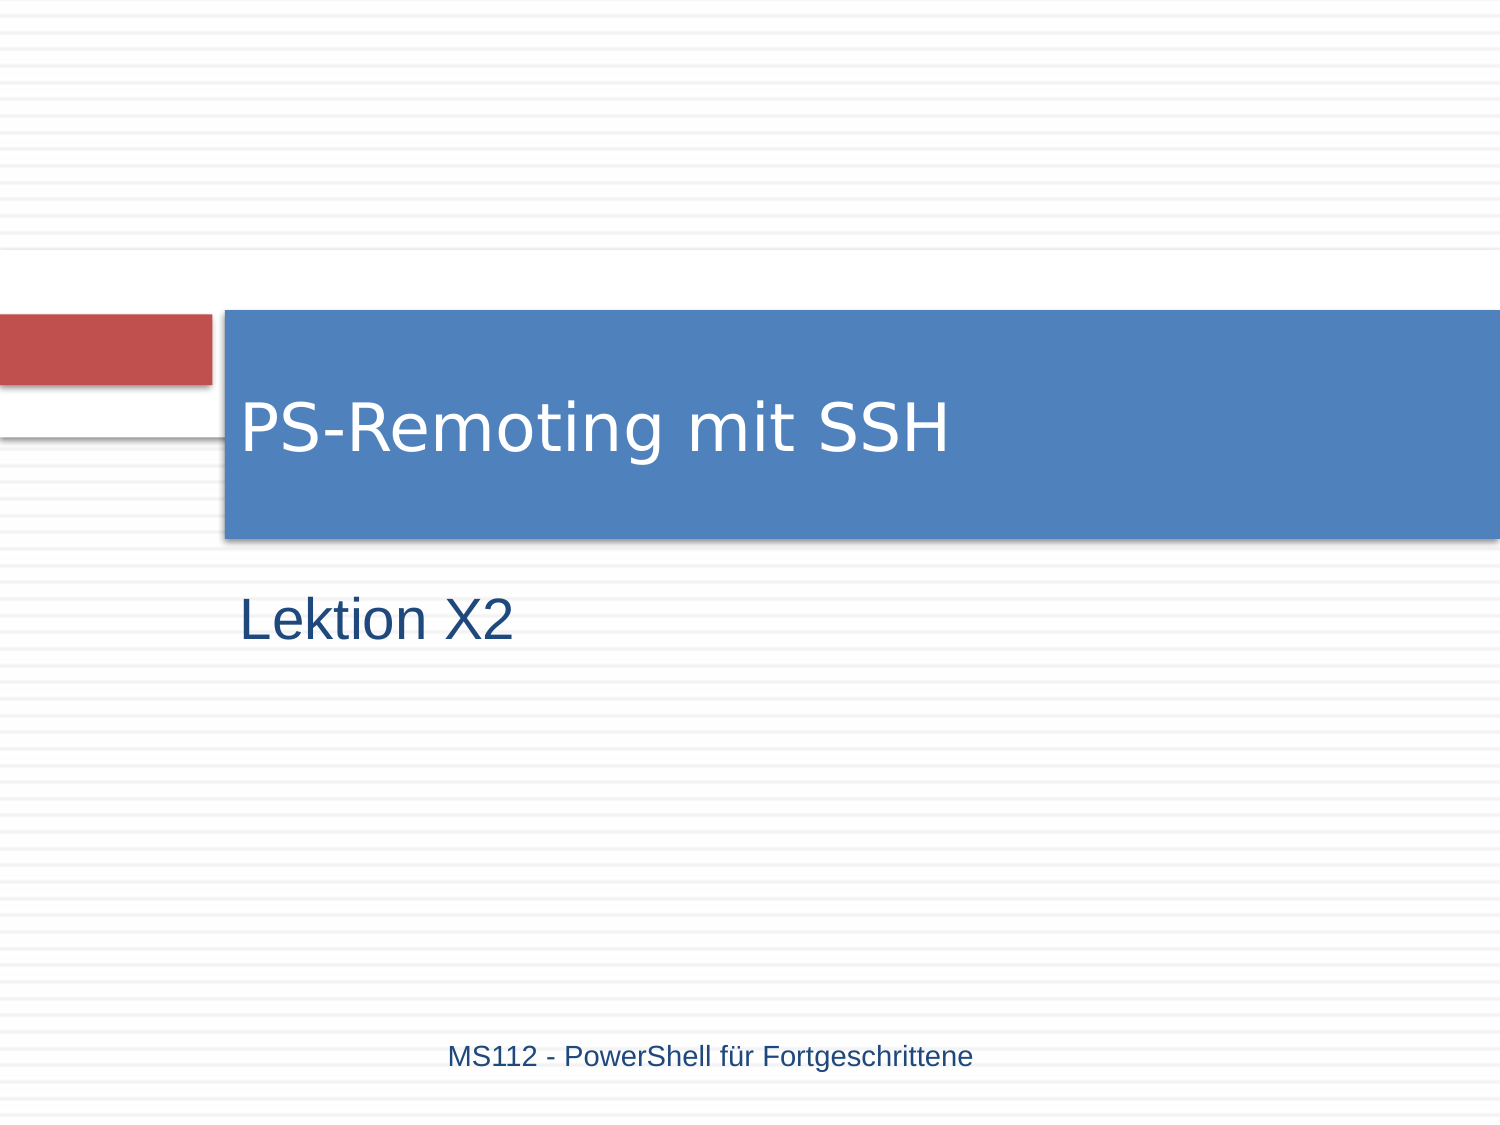

# PS-Remoting mit SSH
Lektion X2
MS112 - PowerShell für Fortgeschrittene